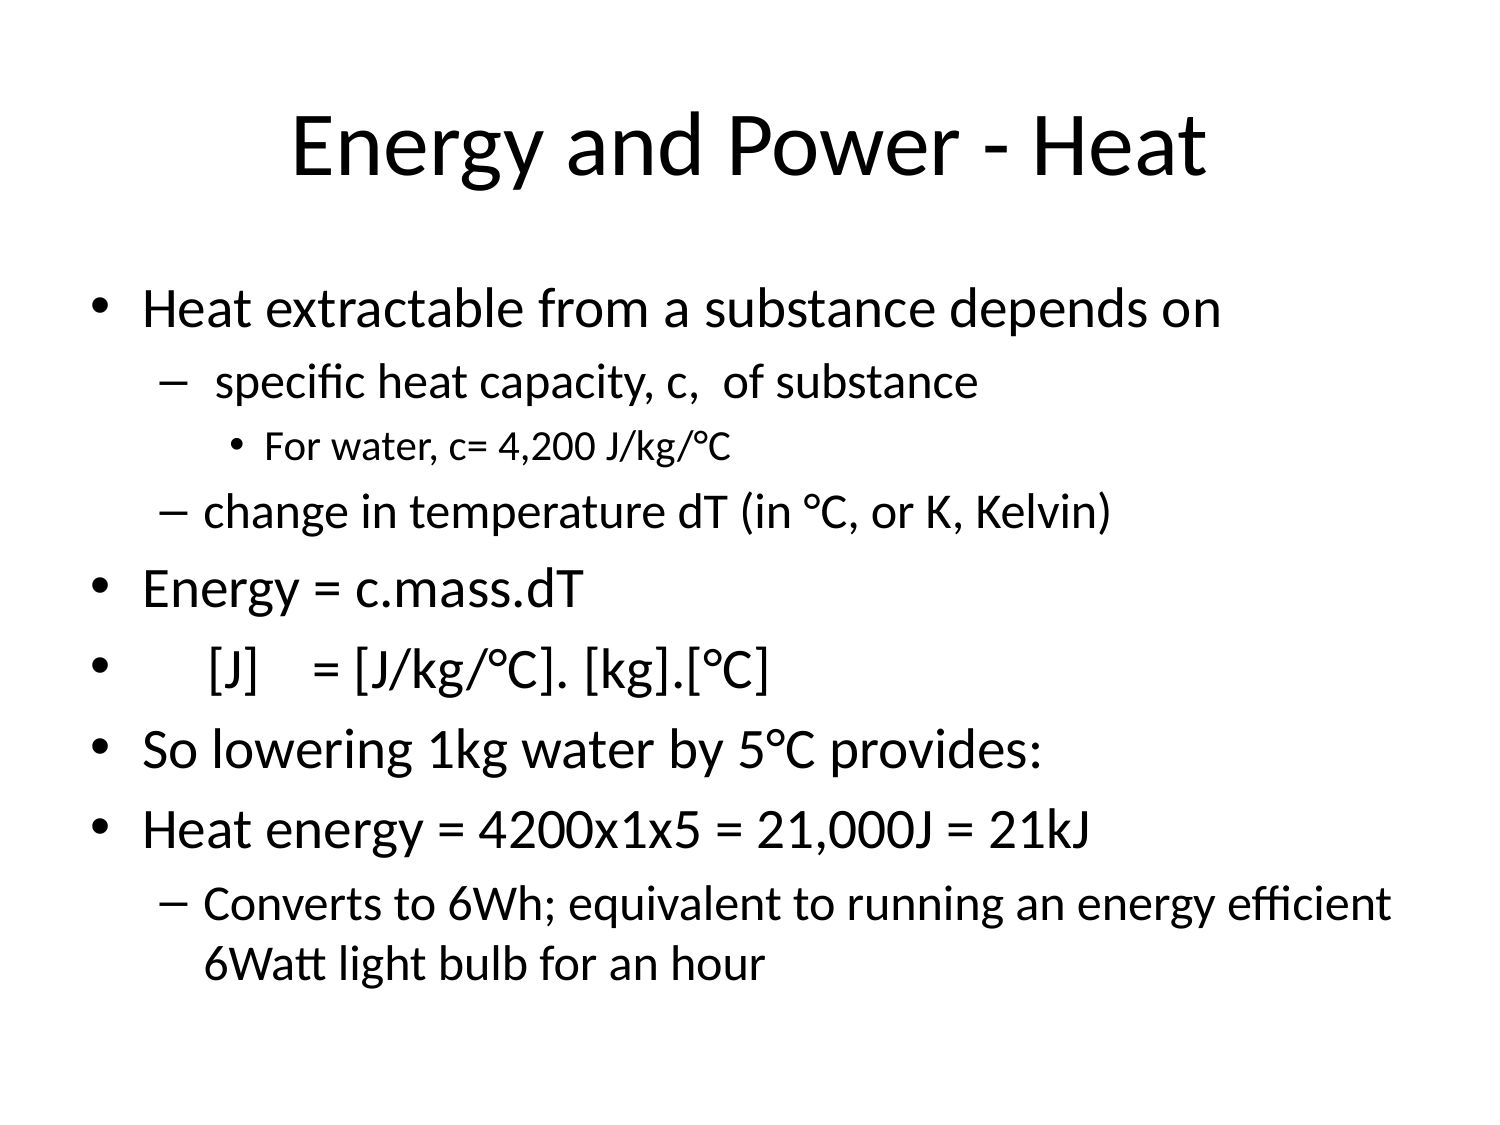

# Energy and Power - Heat
Heat extractable from a substance depends on
 specific heat capacity, c,  of substance
For water, c= 4,200 J/kg/°C
change in temperature dT (in °C, or K, Kelvin)
Energy = c.mass.dT
     [J]    = [J/kg/°C]. [kg].[°C]
So lowering 1kg water by 5°C provides:
Heat energy = 4200x1x5 = 21,000J = 21kJ
Converts to 6Wh; equivalent to running an energy efficient 6Watt light bulb for an hour